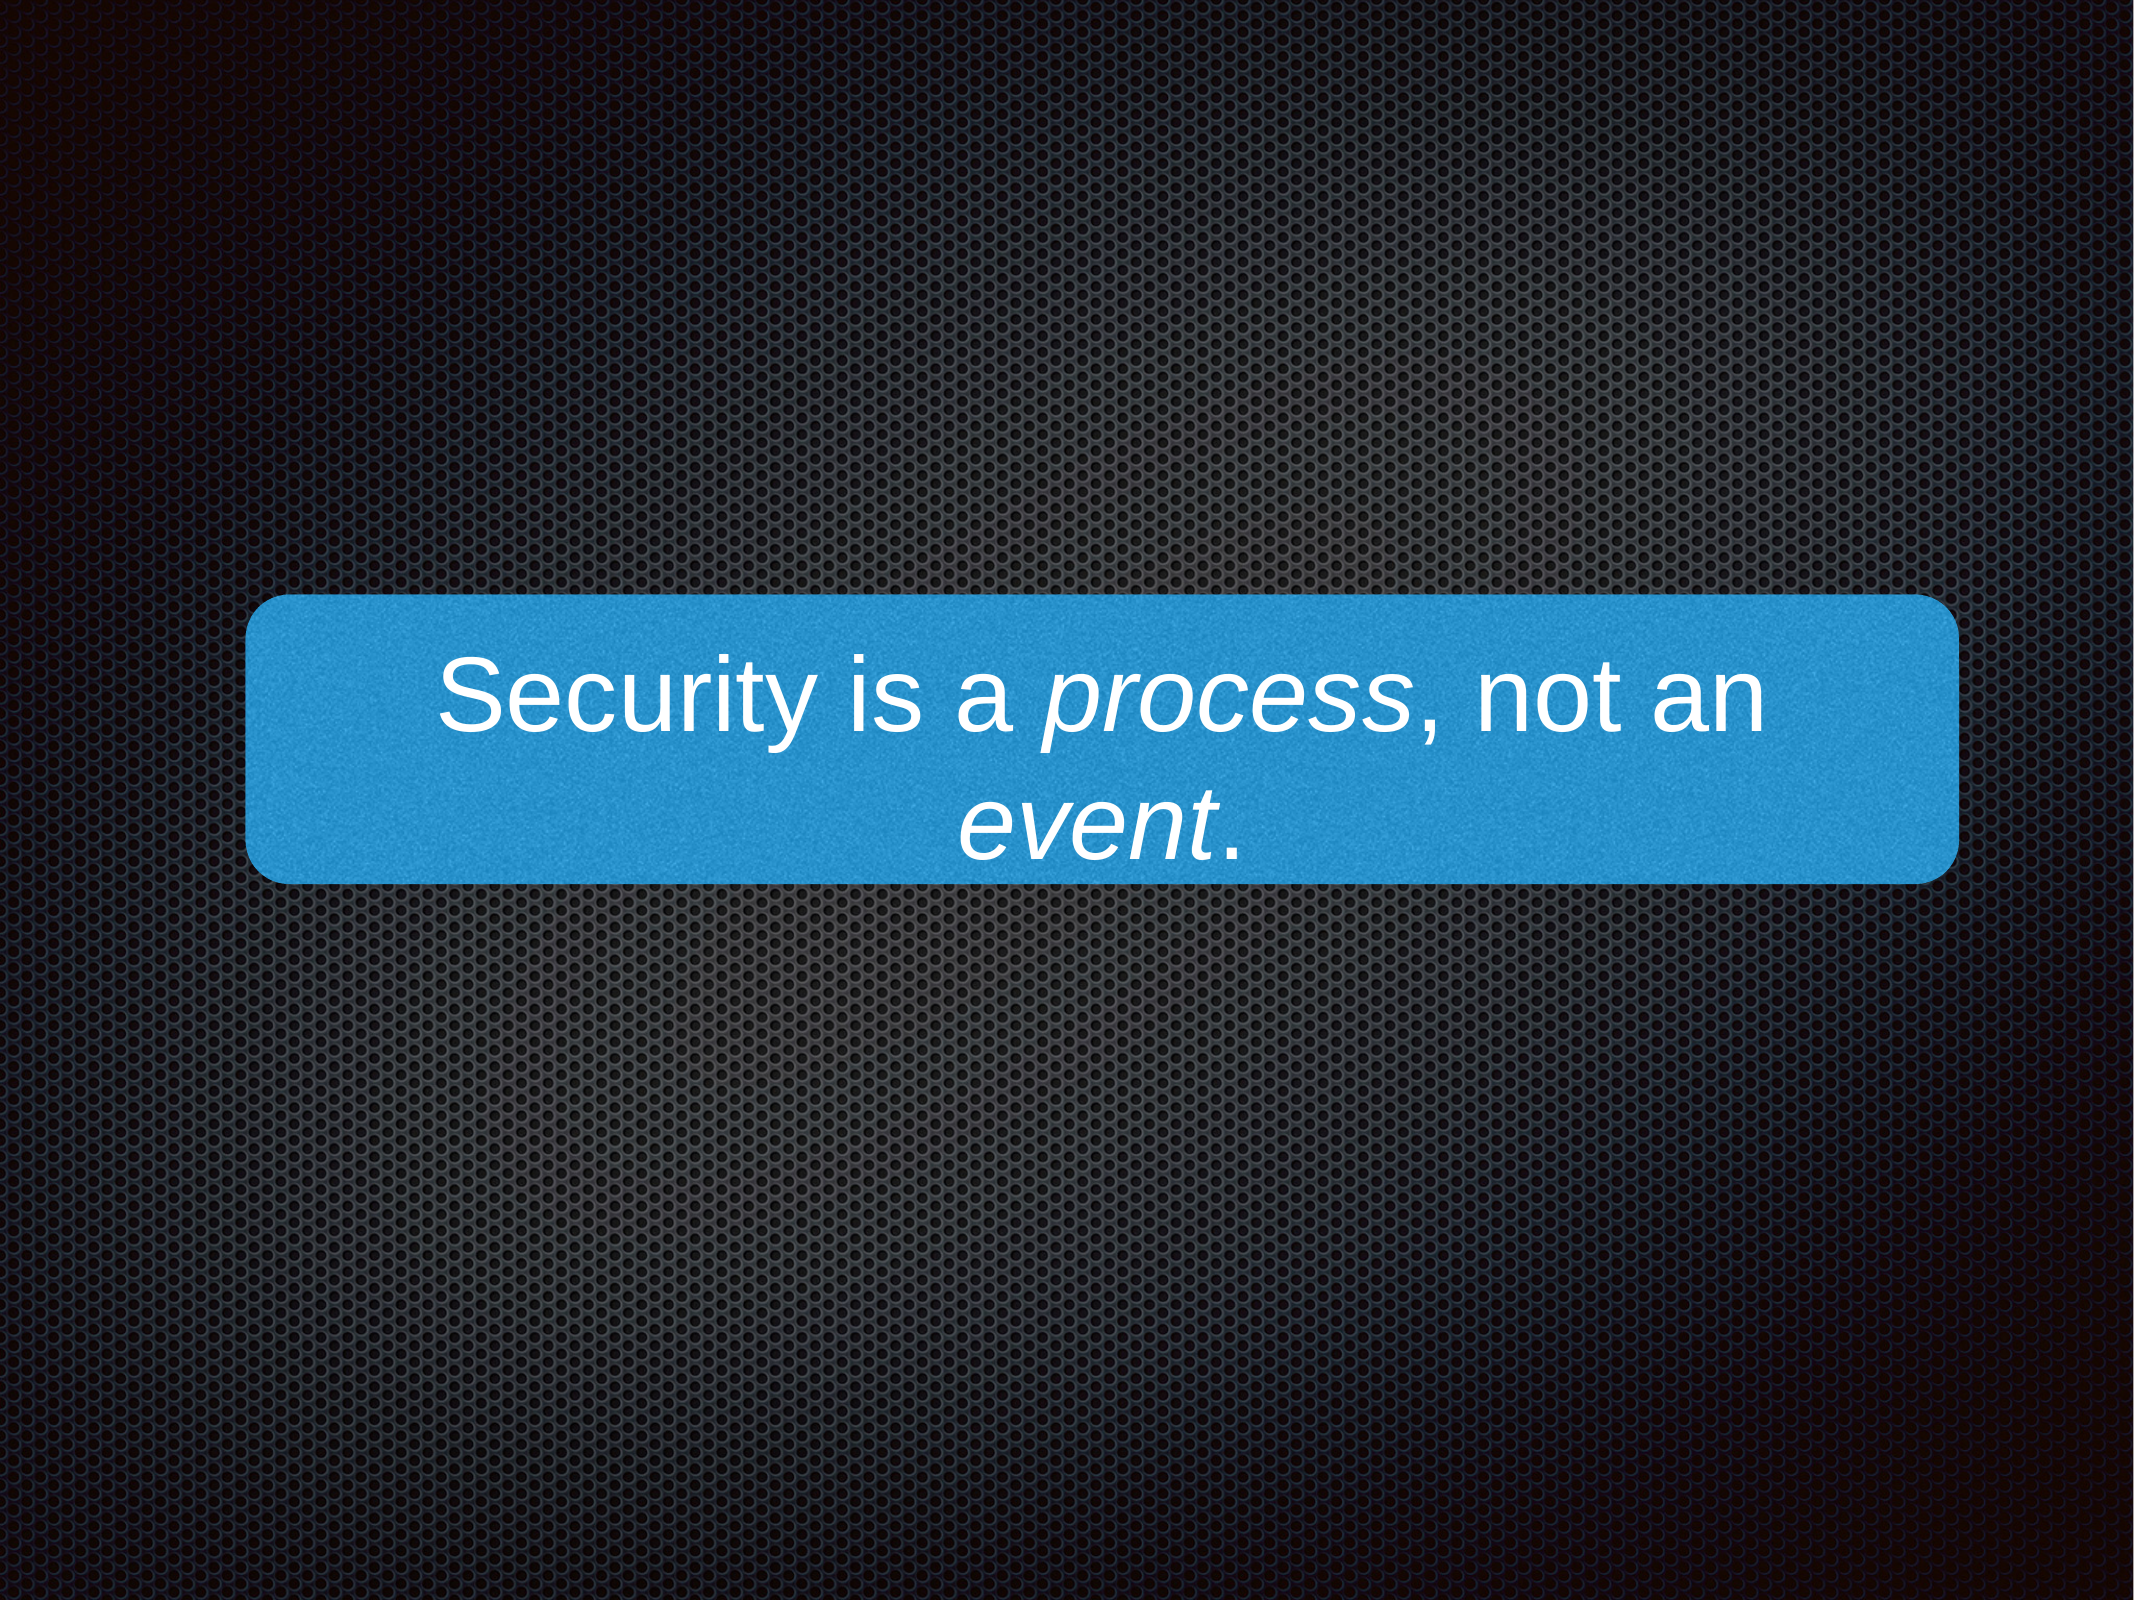

Security is a process, not an event.